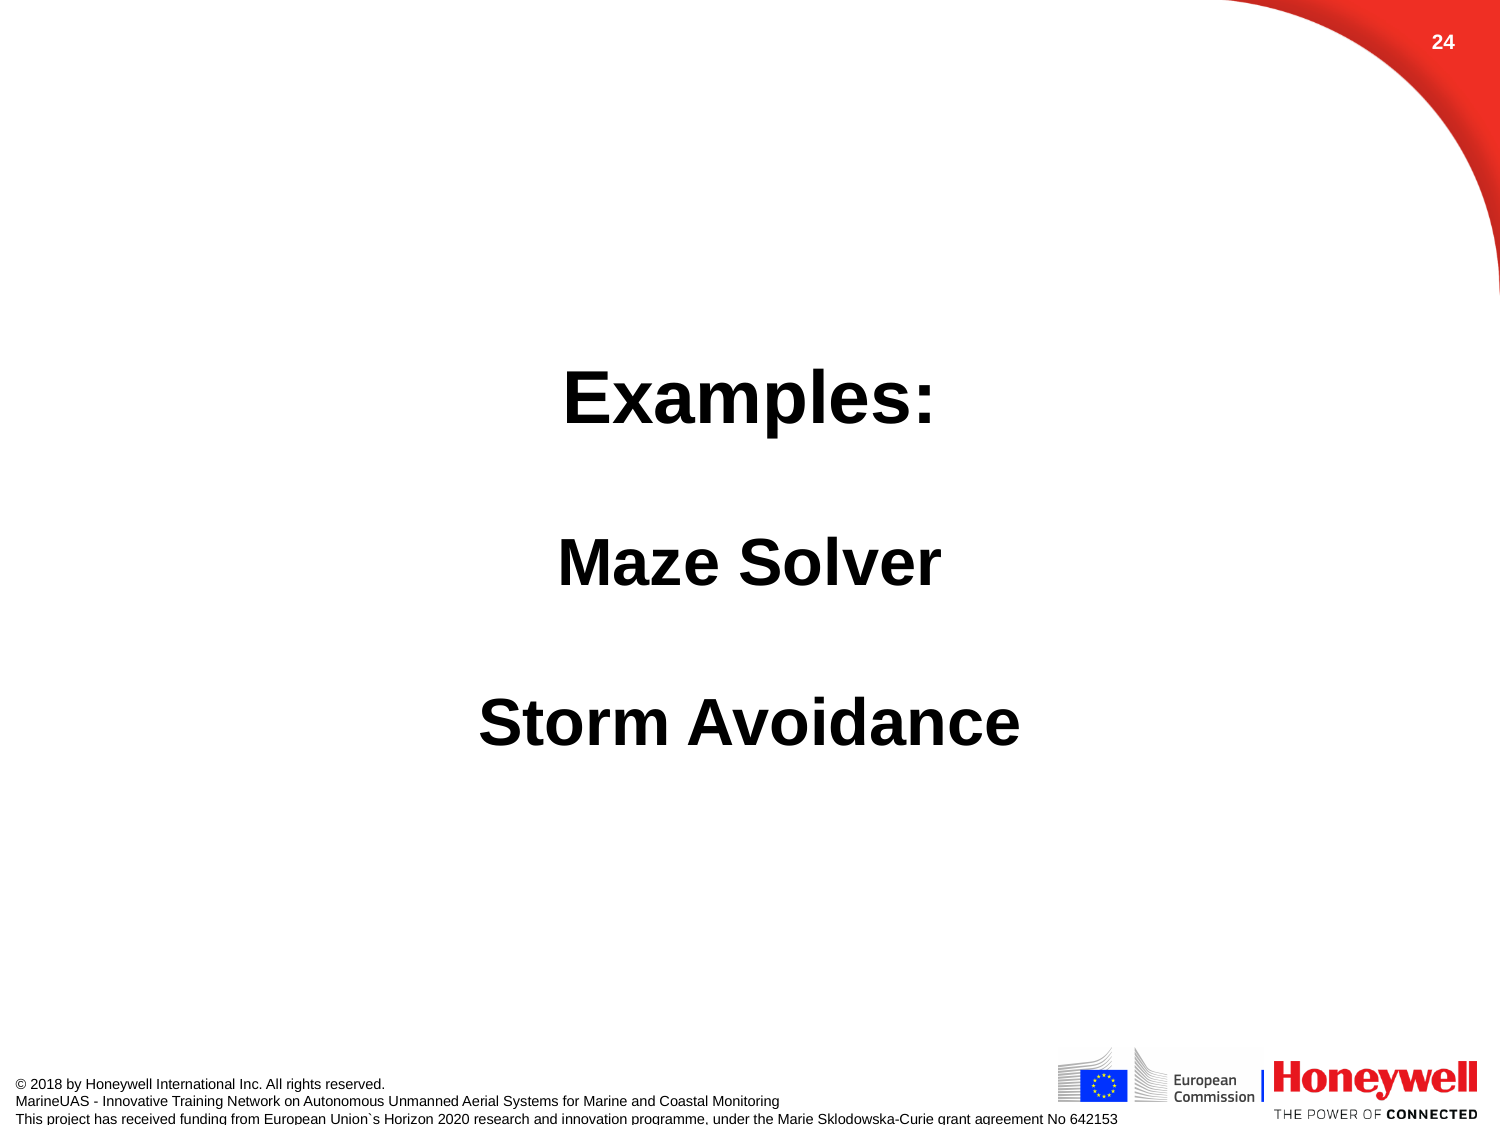

24
# Examples: Maze Solver Storm Avoidance